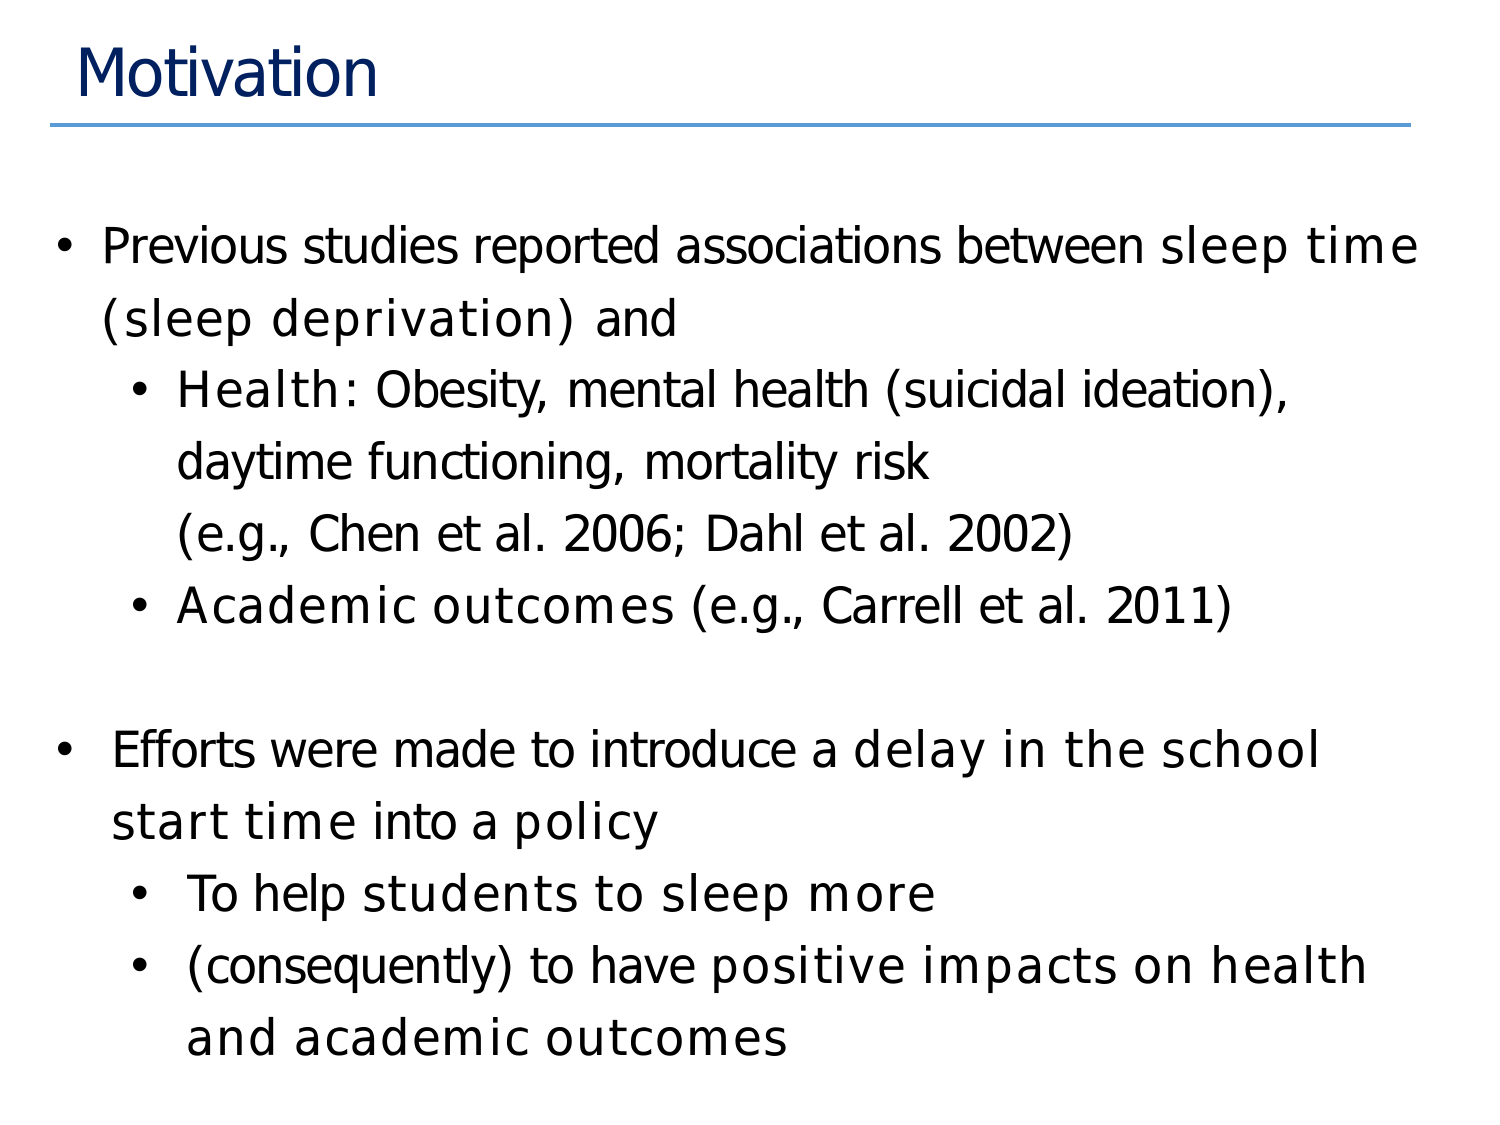

# Motivation
Previous studies reported associations between sleep time (sleep deprivation) and
Health: Obesity, mental health (suicidal ideation), daytime functioning, mortality risk
(e.g., Chen et al. 2006; Dahl et al. 2002)
Academic outcomes (e.g., Carrell et al. 2011)

Efforts were made to introduce a delay in the school start time into a policy
To help students to sleep more
(consequently) to have positive impacts on health and academic outcomes